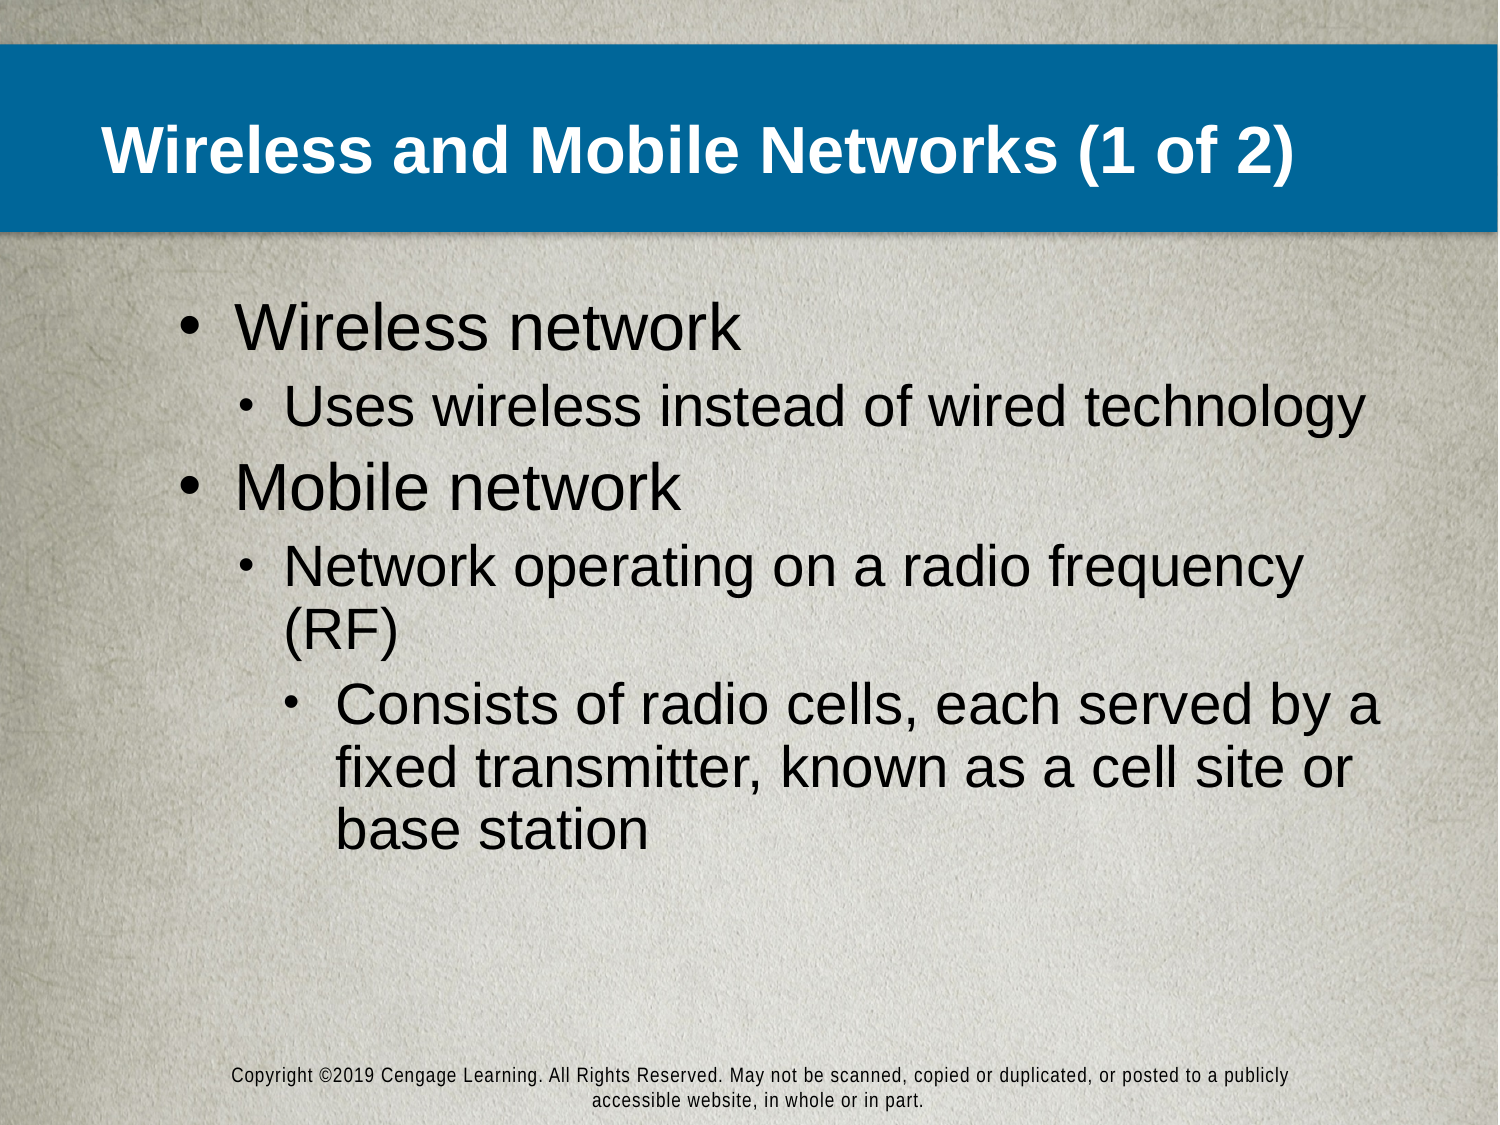

# Wireless and Mobile Networks (1 of 2)
Wireless network
Uses wireless instead of wired technology
Mobile network
Network operating on a radio frequency (RF)
Consists of radio cells, each served by a fixed transmitter, known as a cell site or base station